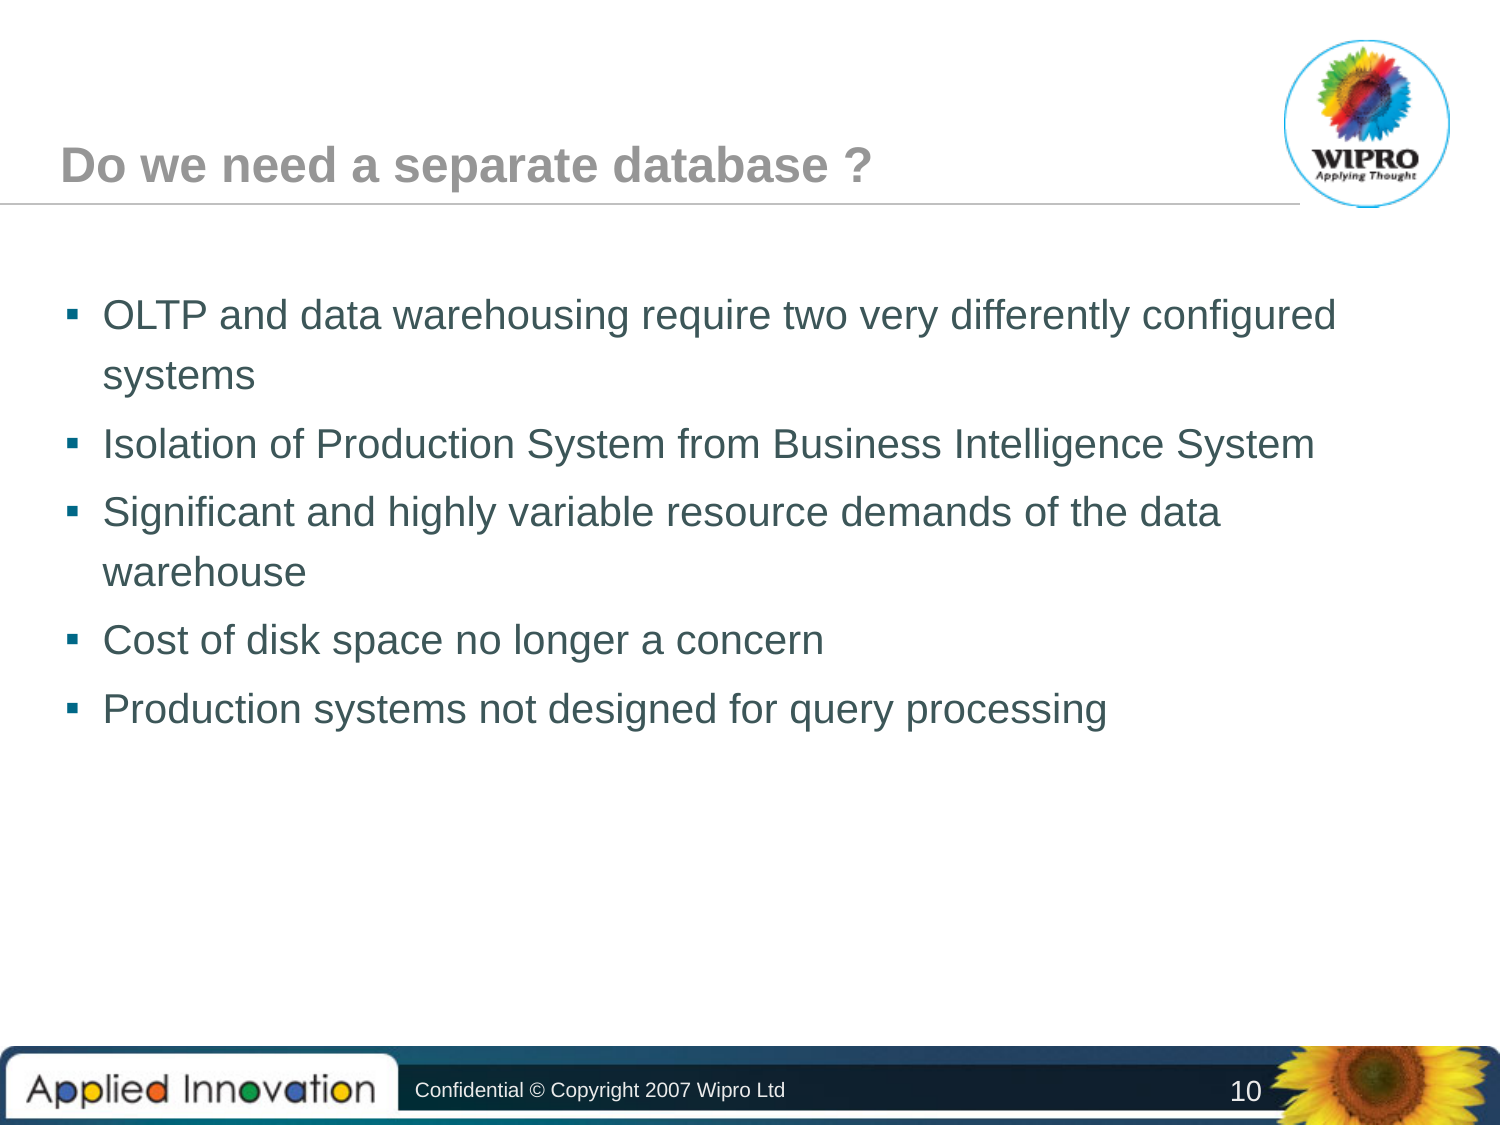

Do we need a separate database ?

OLTP and data warehousing require two very differently configured systems
Isolation of Production System from Business Intelligence System
Significant and highly variable resource demands of the data warehouse
Cost of disk space no longer a concern
Production systems not designed for query processing
Confidential © Copyright 2007 Wipro Ltd